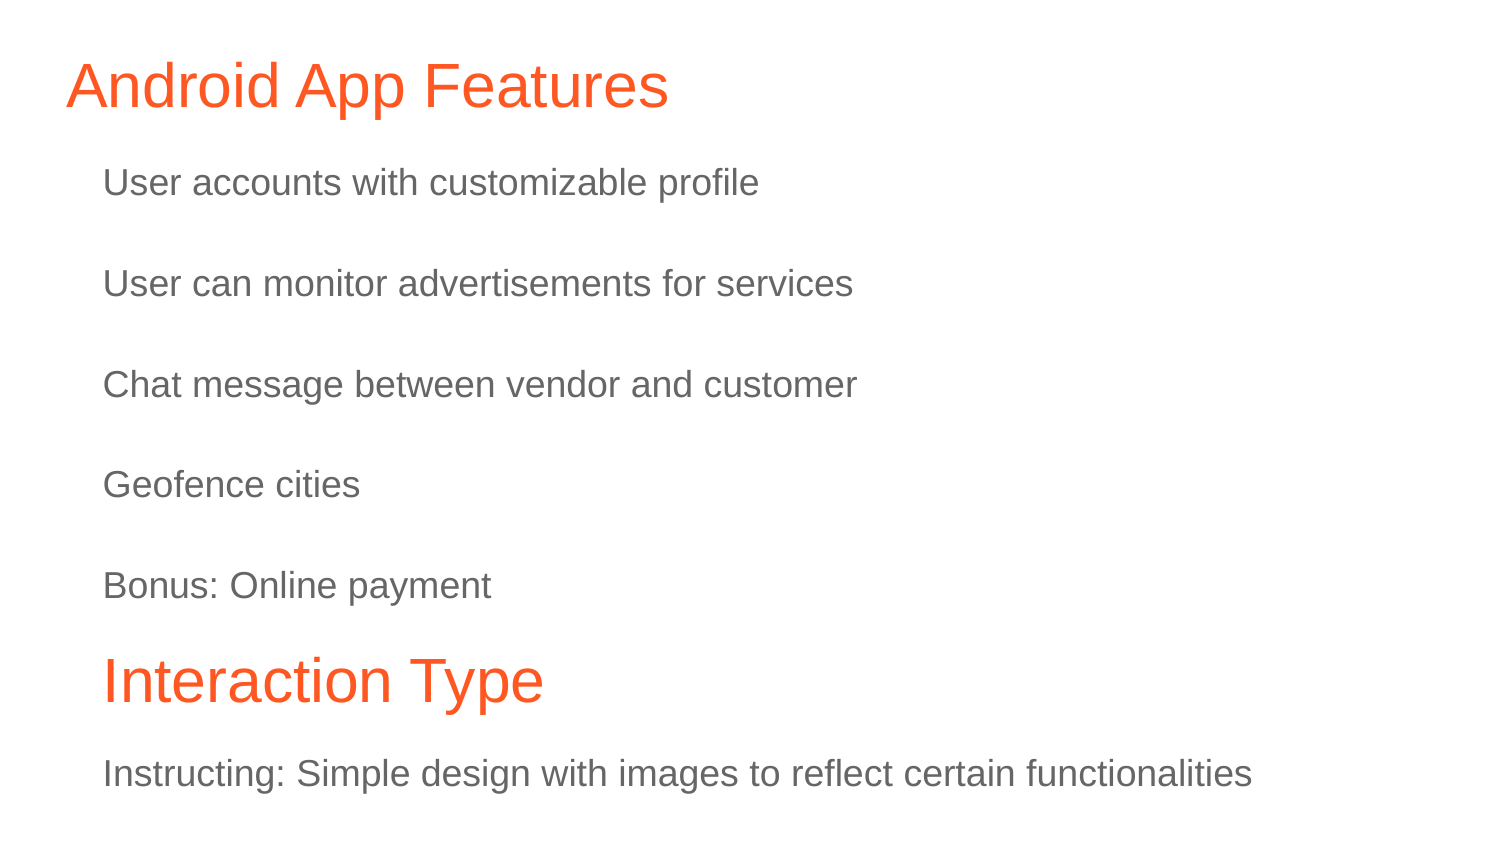

# Android App Features
User accounts with customizable profile
User can monitor advertisements for services
Chat message between vendor and customer
Geofence cities
Bonus: Online payment
Interaction Type

Instructing: Simple design with images to reflect certain functionalities